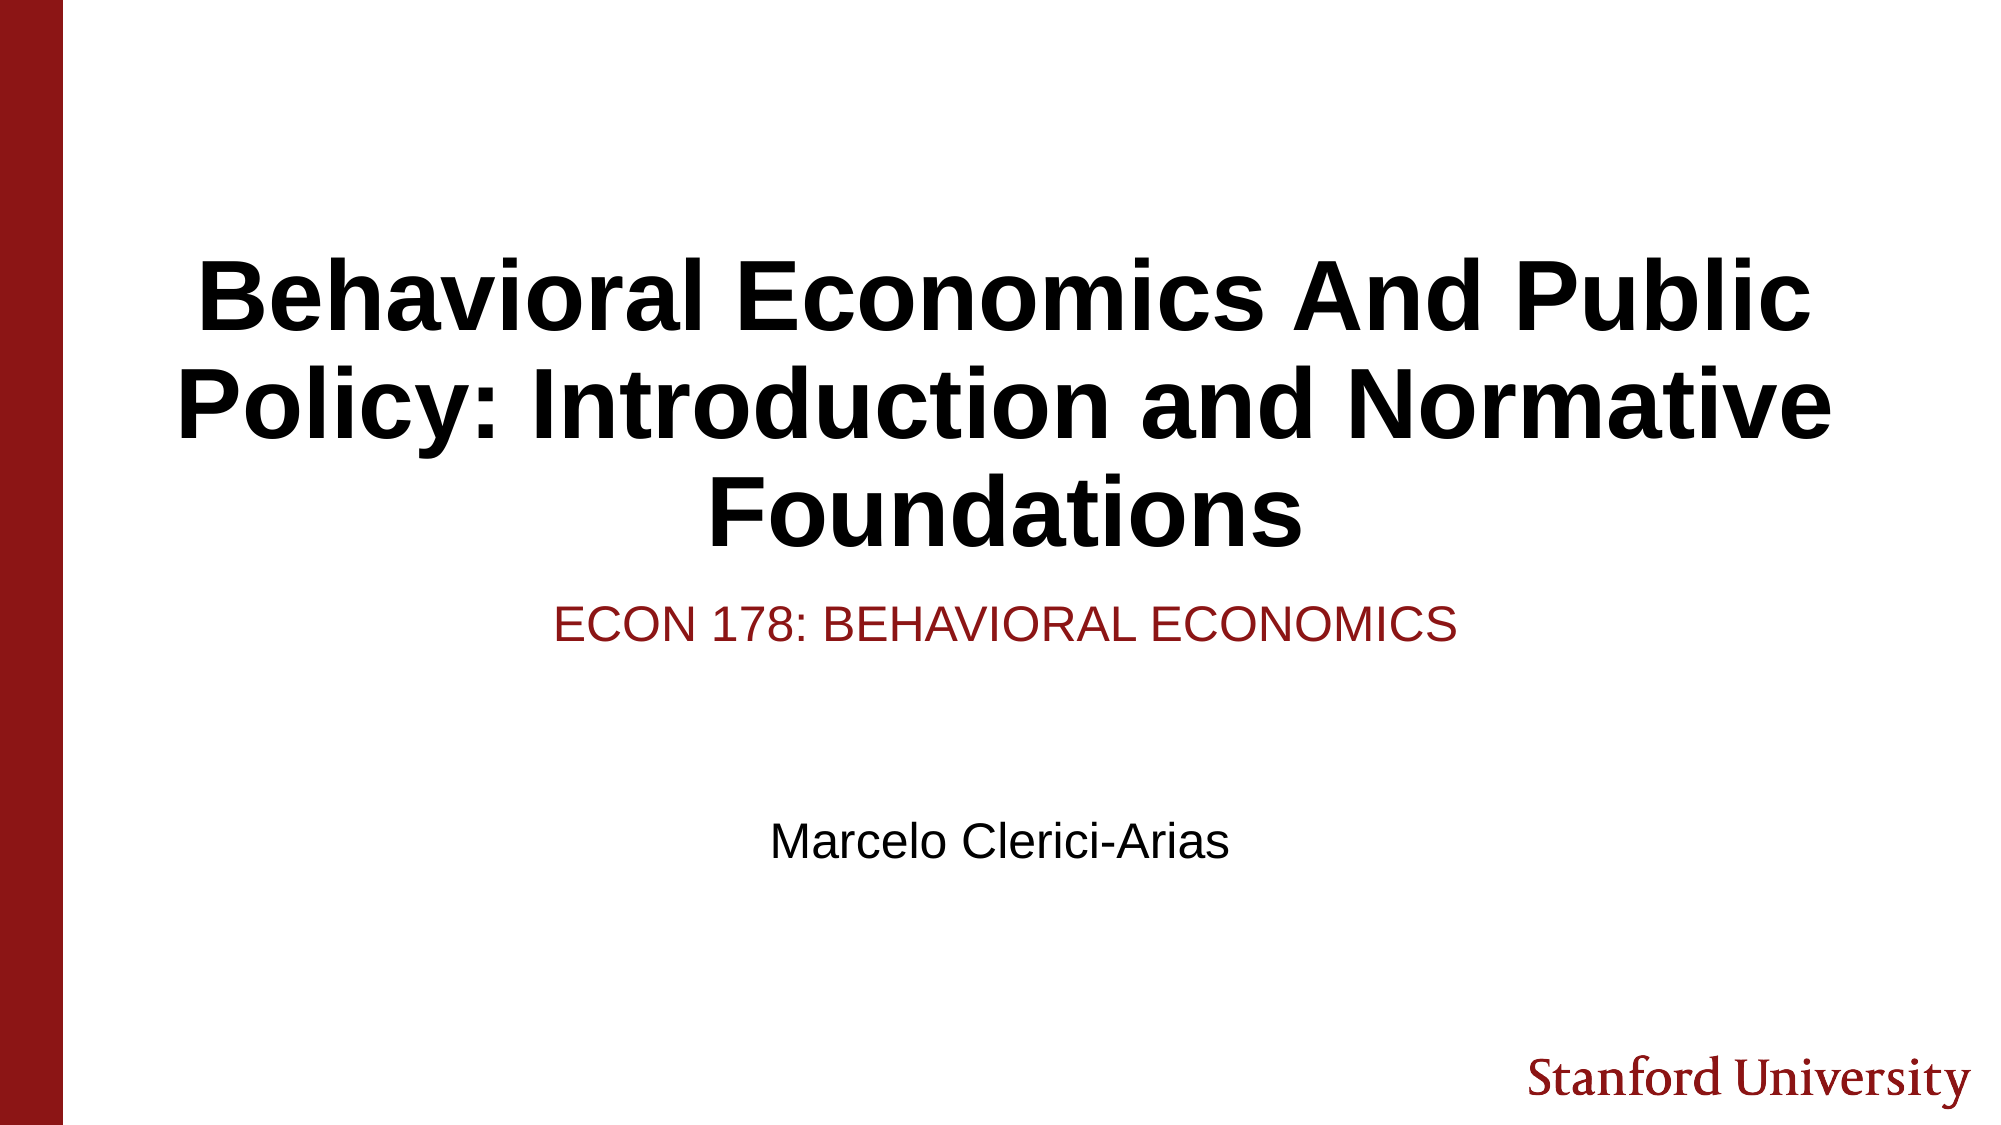

# Behavioral Economics And Public Policy: Introduction and Normative Foundations
Econ 178: Behavioral Economics
Marcelo Clerici-Arias